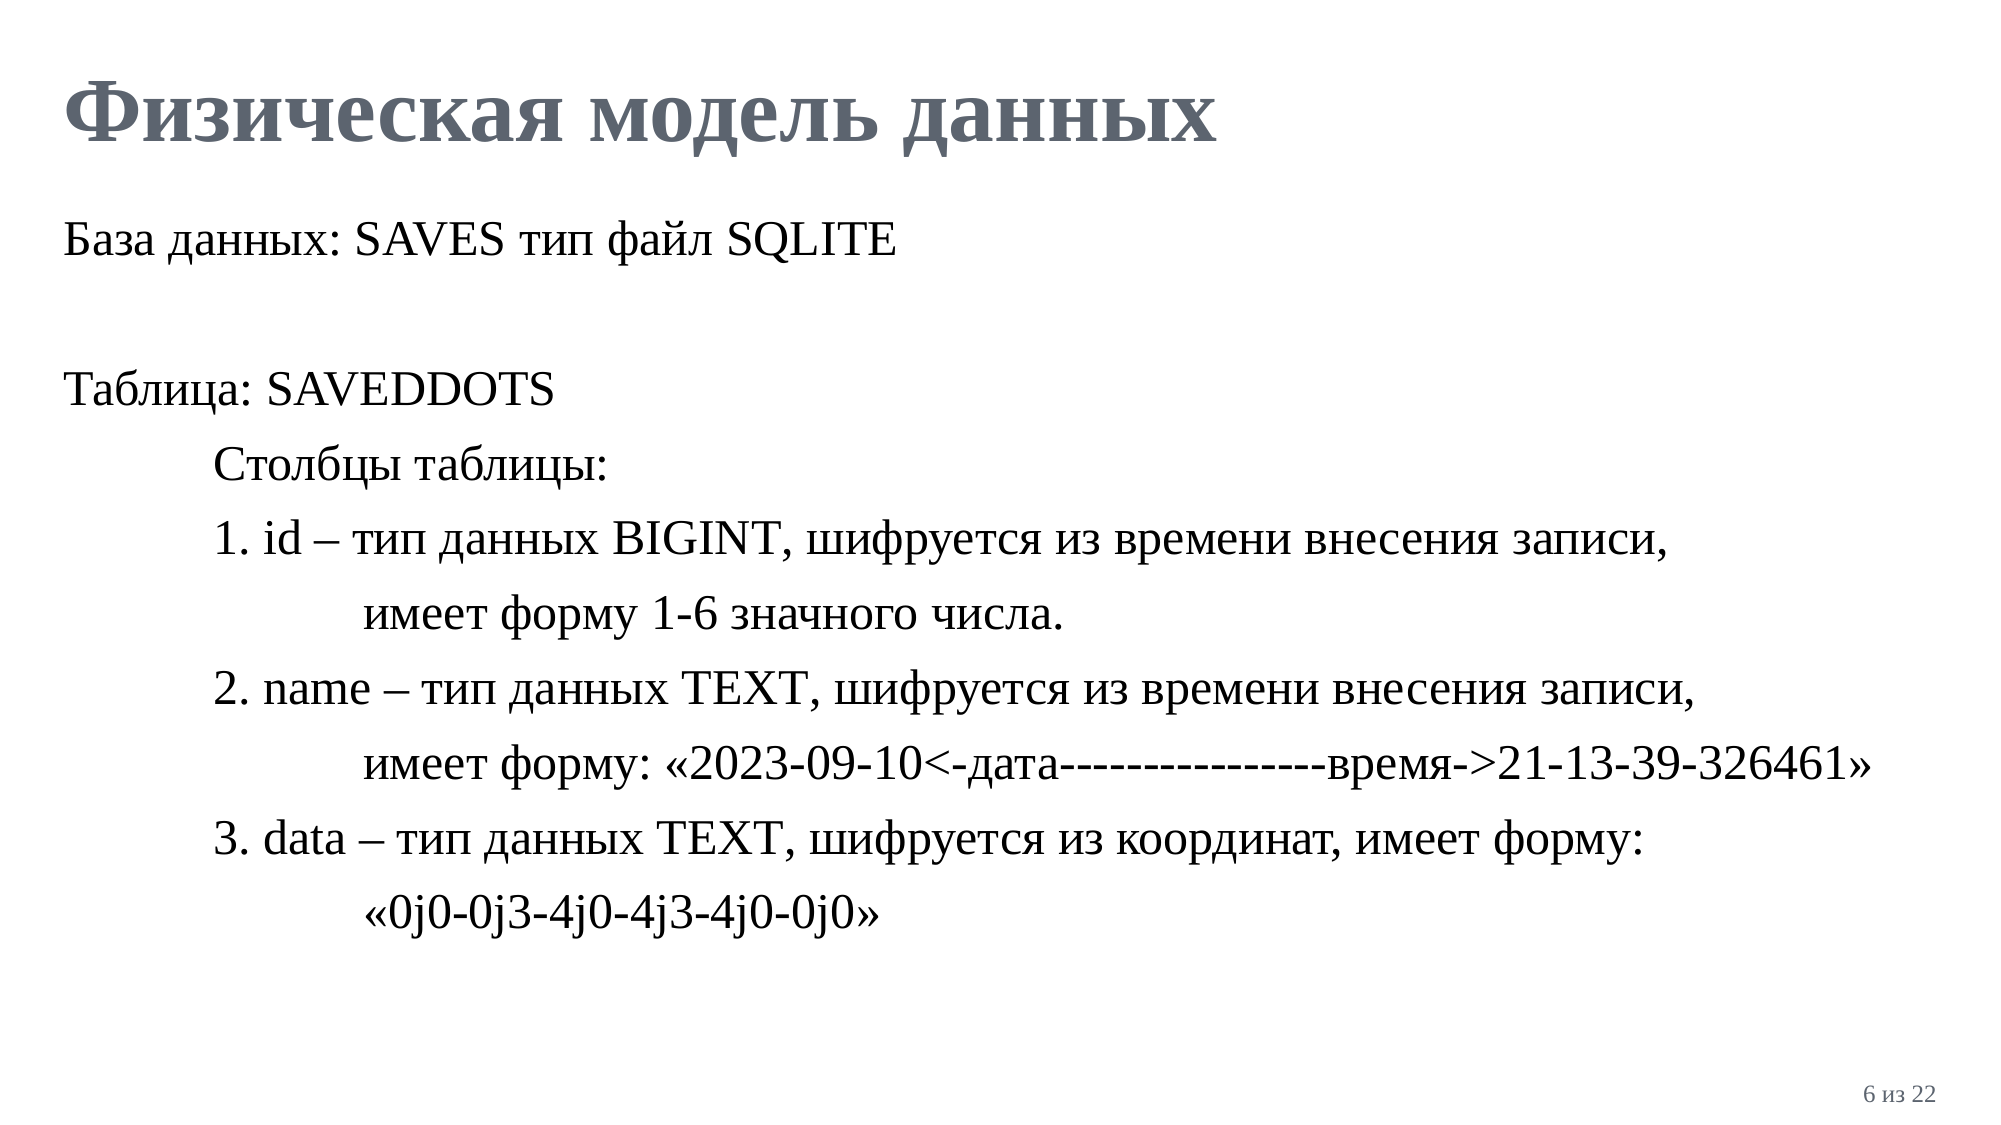

# Физическая модель данных
База данных: SAVES тип файл SQLITE

Таблица: SAVEDDOTS
	Столбцы таблицы:
	1. id – тип данных BIGINT, шифруется из времени внесения записи,
		имеет форму 1-6 значного числа.
	2. name – тип данных TEXT, шифруется из времени внесения записи,
		имеет форму: «2023-09-10<-дата----------------время->21-13-39-326461»
	3. data – тип данных TEXT, шифруется из координат, имеет форму:
		«0j0-0j3-4j0-4j3-4j0-0j0»

6 из 22